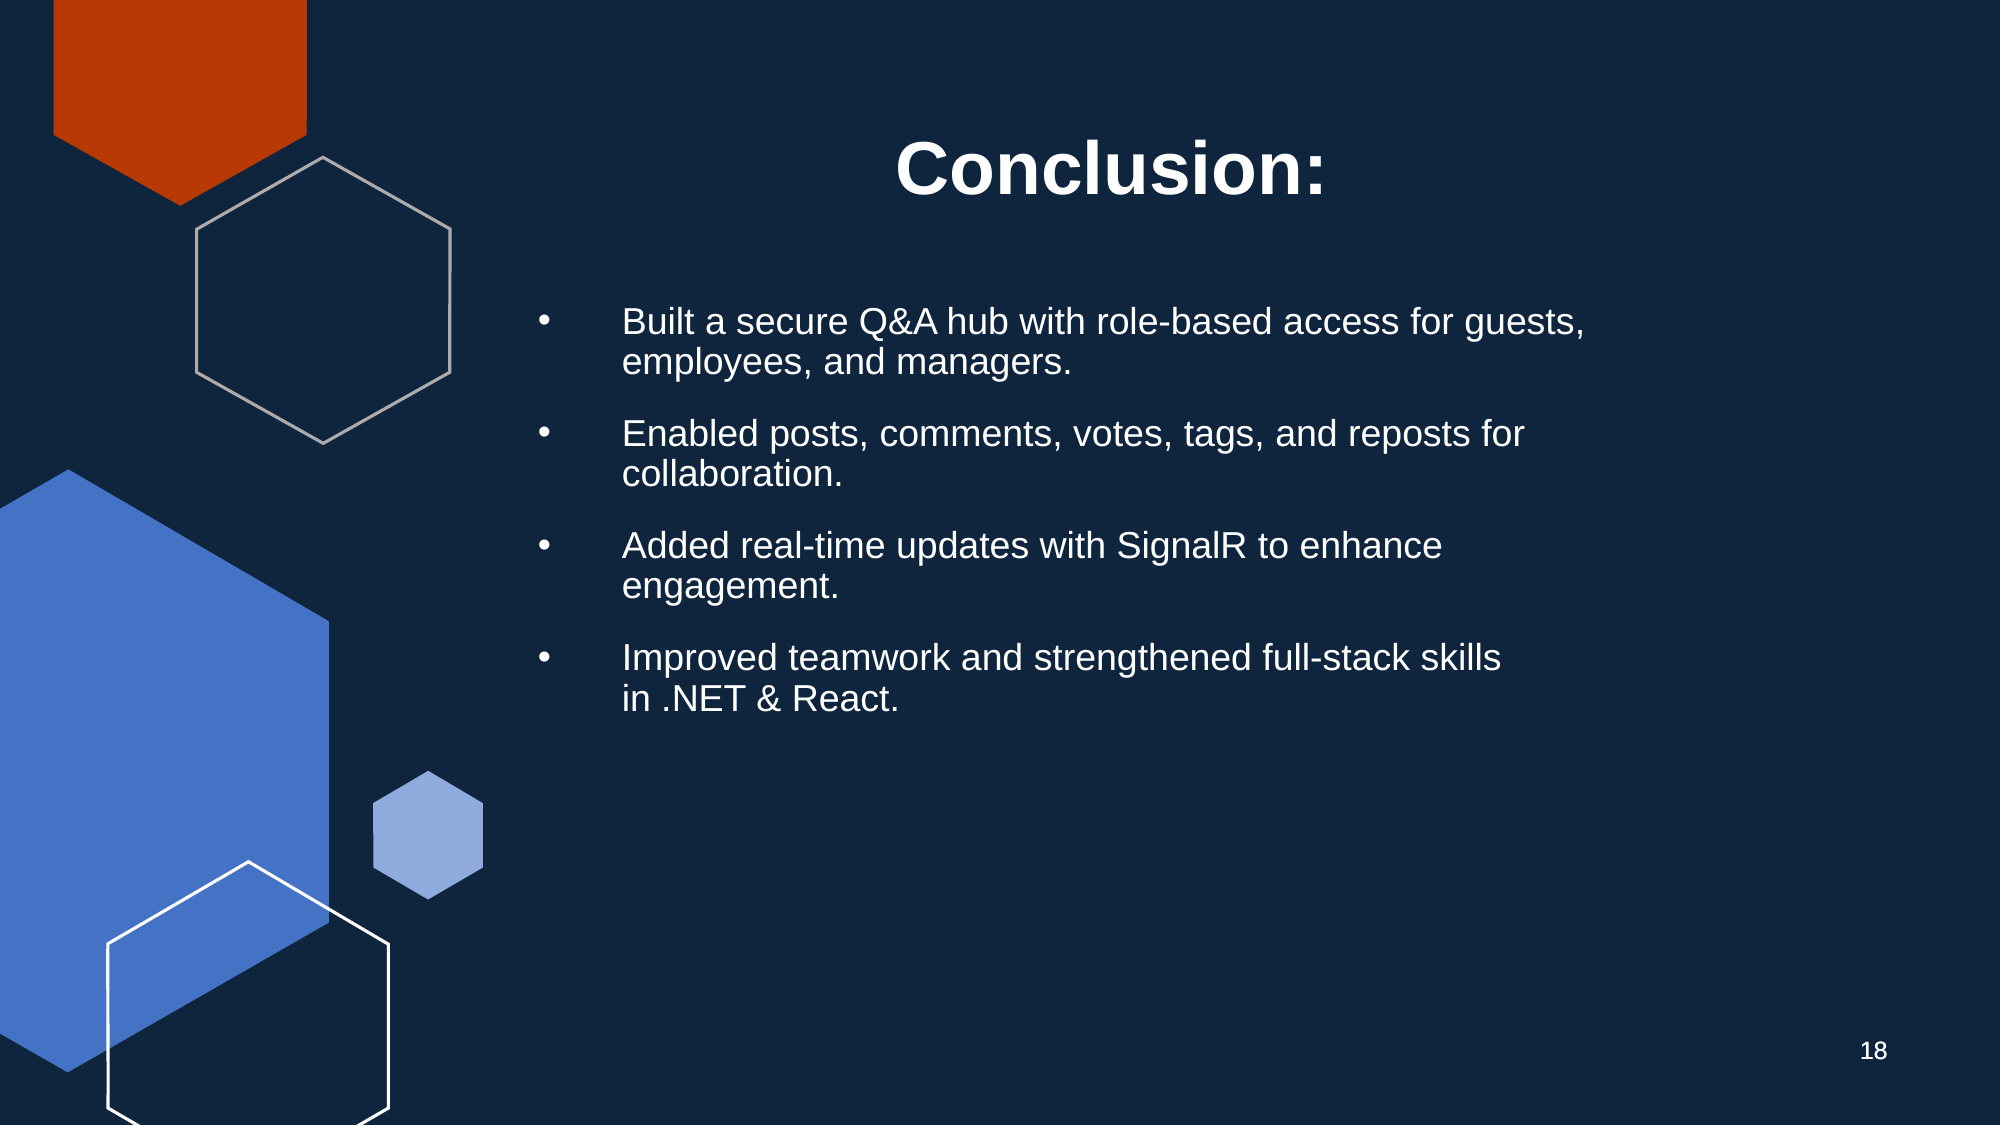

# Conclusion:

Built a secure Q&A hub with role-based access for guests, employees, and managers.
Enabled posts, comments, votes, tags, and reposts for collaboration.
Added real-time updates with SignalR to enhance engagement.
Improved teamwork and strengthened full-stack skills in .NET & React.

18
18